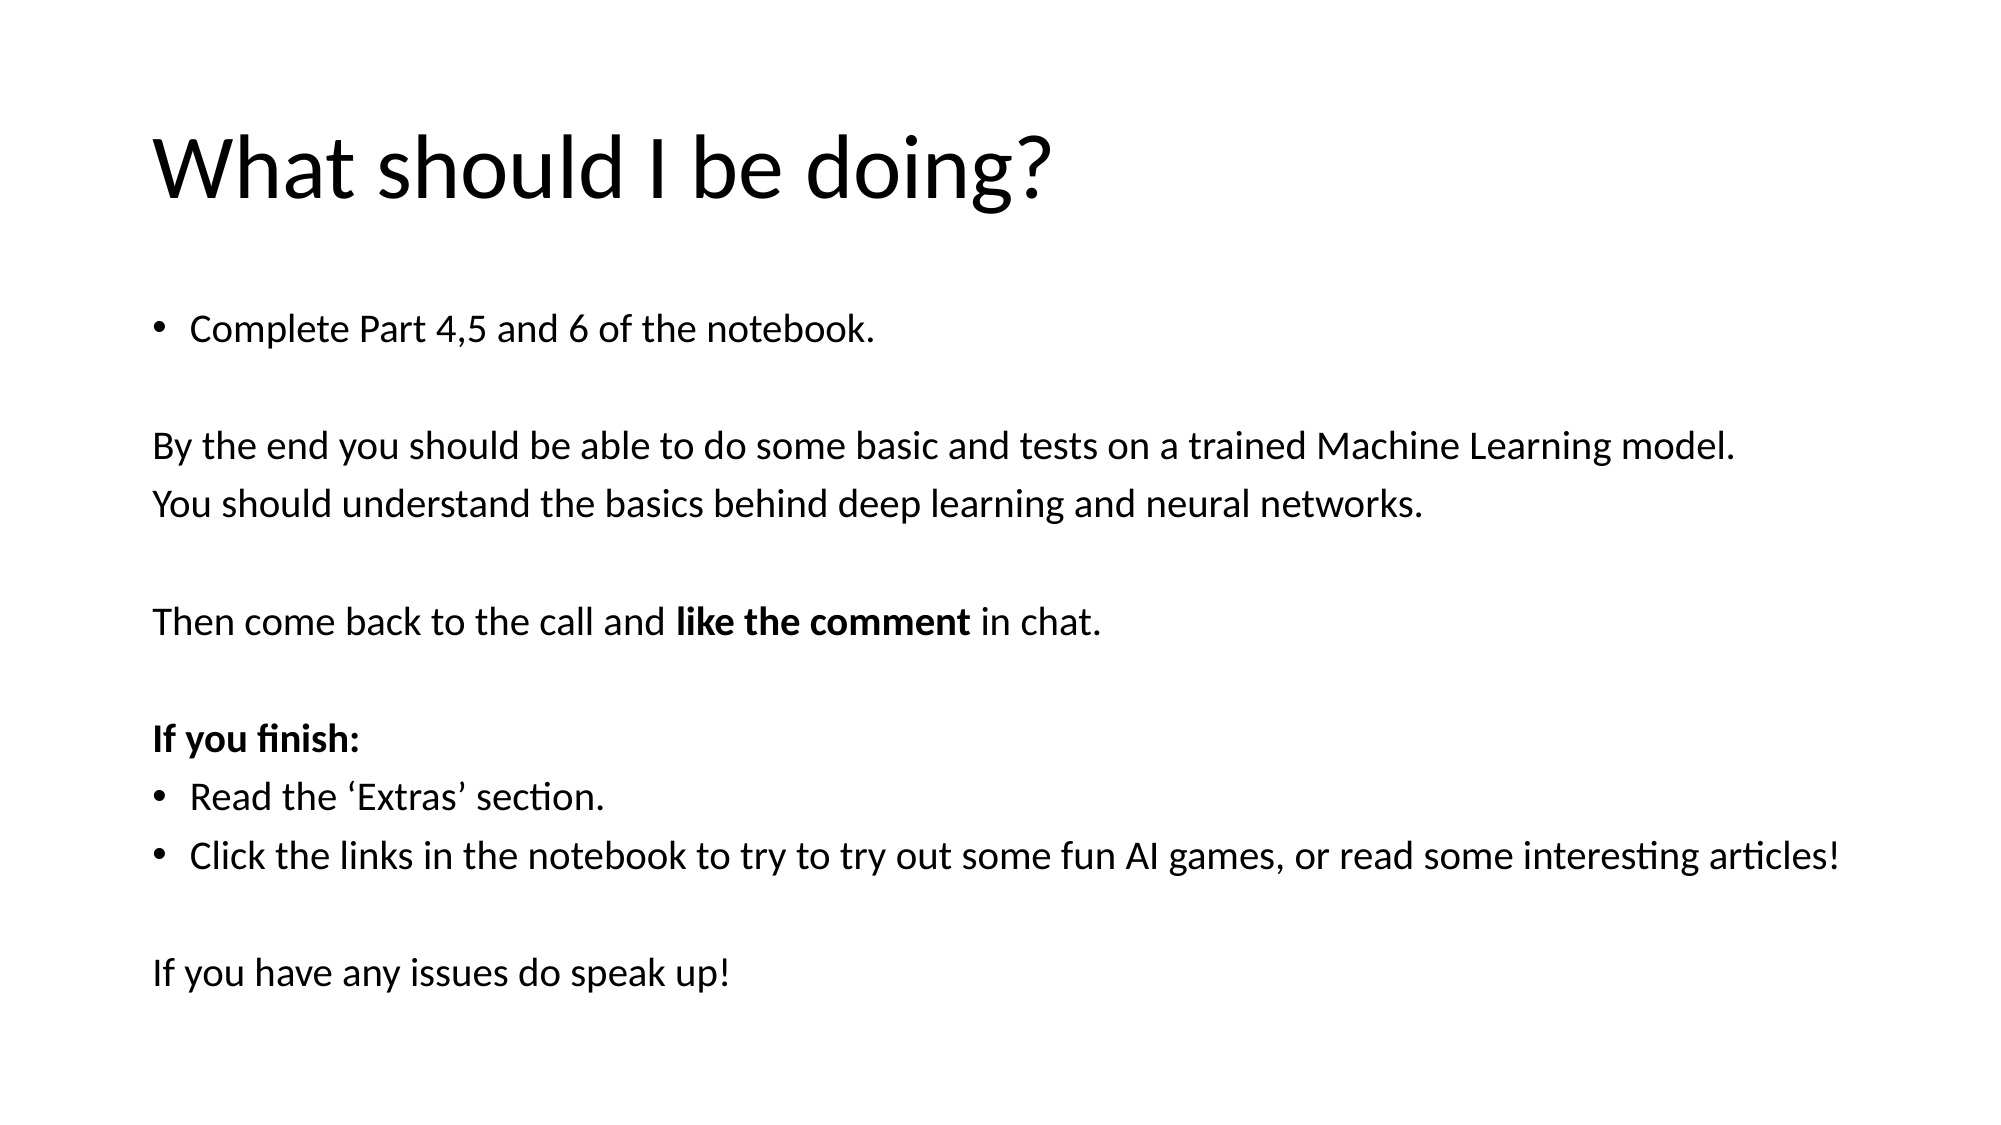

# What should I be doing?
Complete Part 4,5 and 6 of the notebook.

By the end you should be able to do some basic and tests on a trained Machine Learning model.
You should understand the basics behind deep learning and neural networks.

Then come back to the call and like the comment in chat.

If you finish:
Read the ‘Extras’ section.
Click the links in the notebook to try to try out some fun AI games, or read some interesting articles!

If you have any issues do speak up!